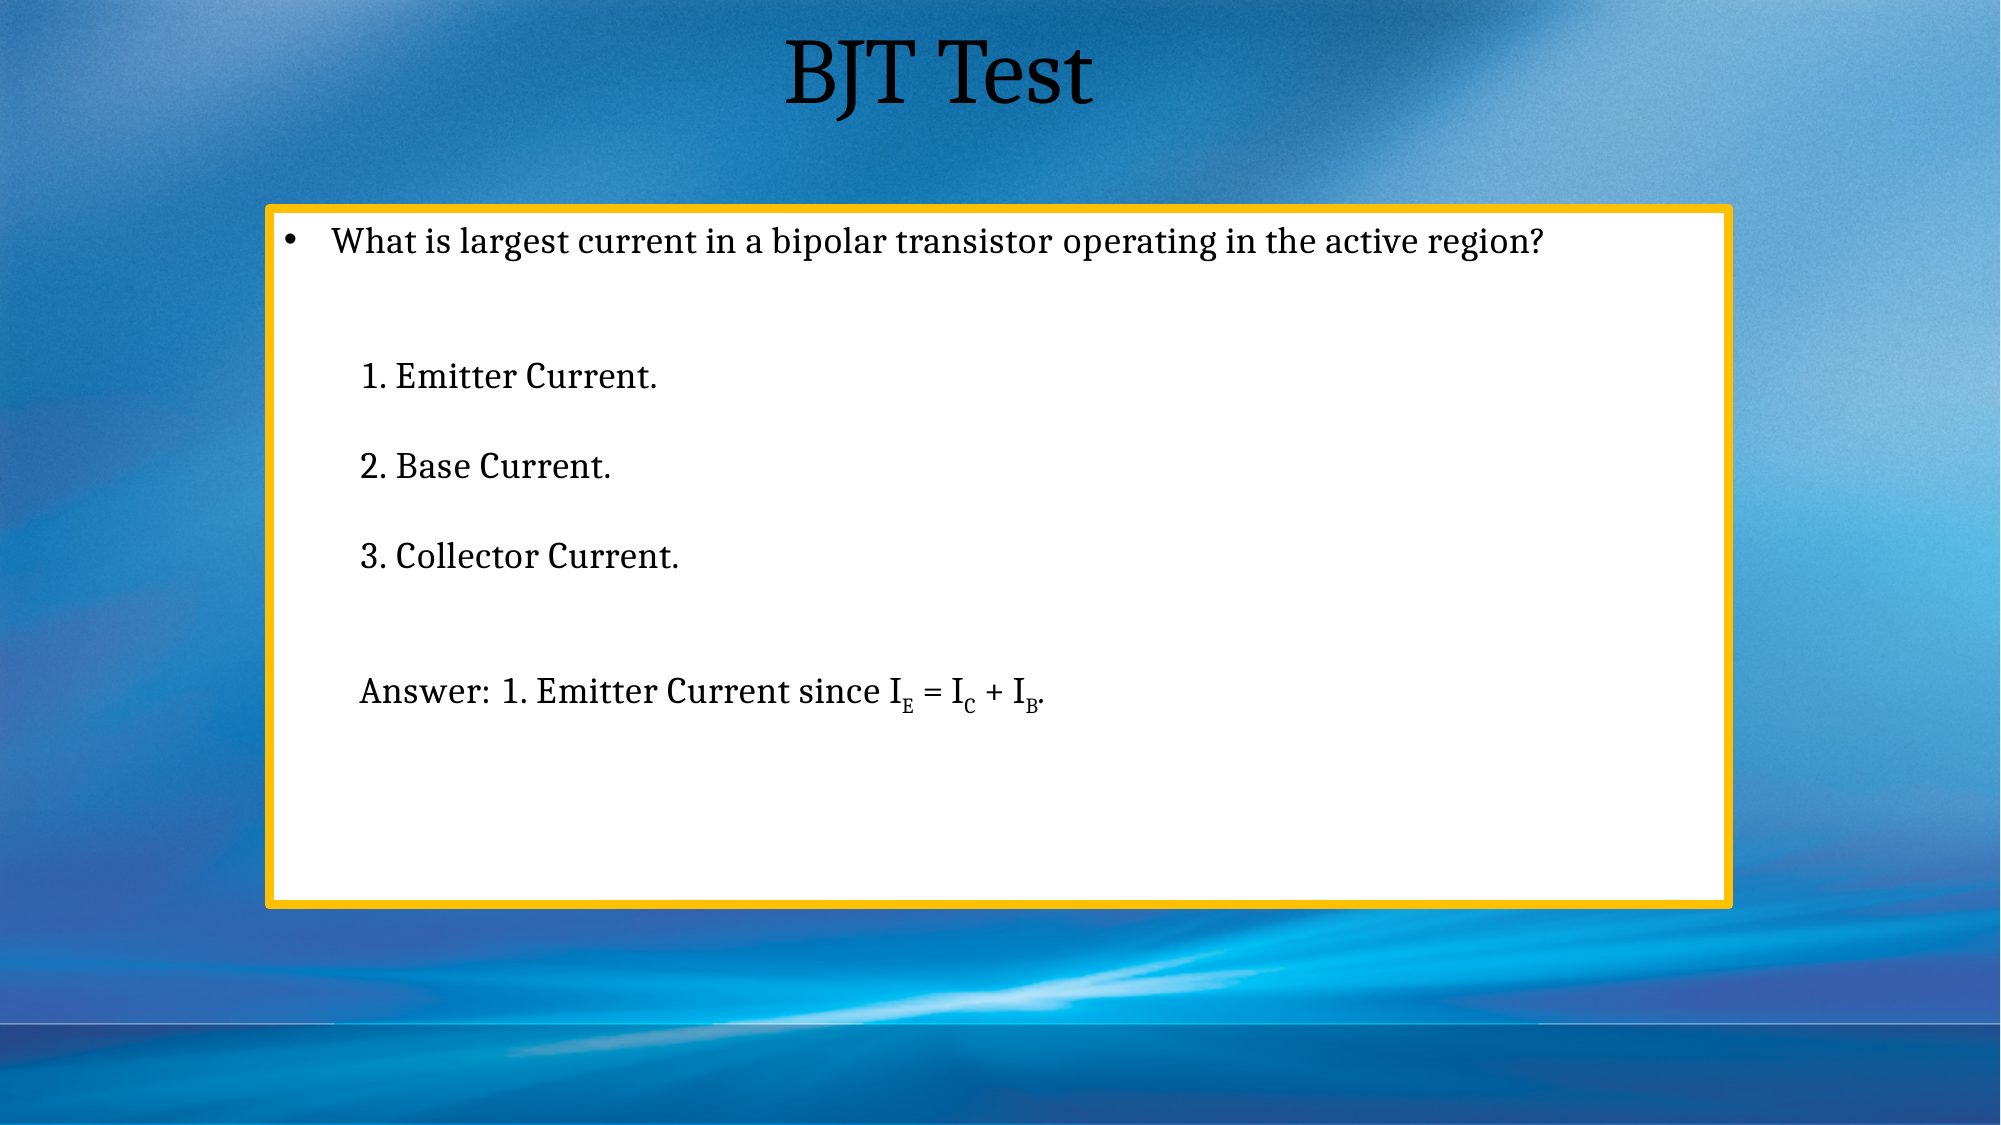

# BJT Test
What is largest current in a bipolar transistor operating in the active region?

1. Emitter Current.

2. Base Current.

3. Collector Current.

Answer: 1. Emitter Current since IE = IC + IB.